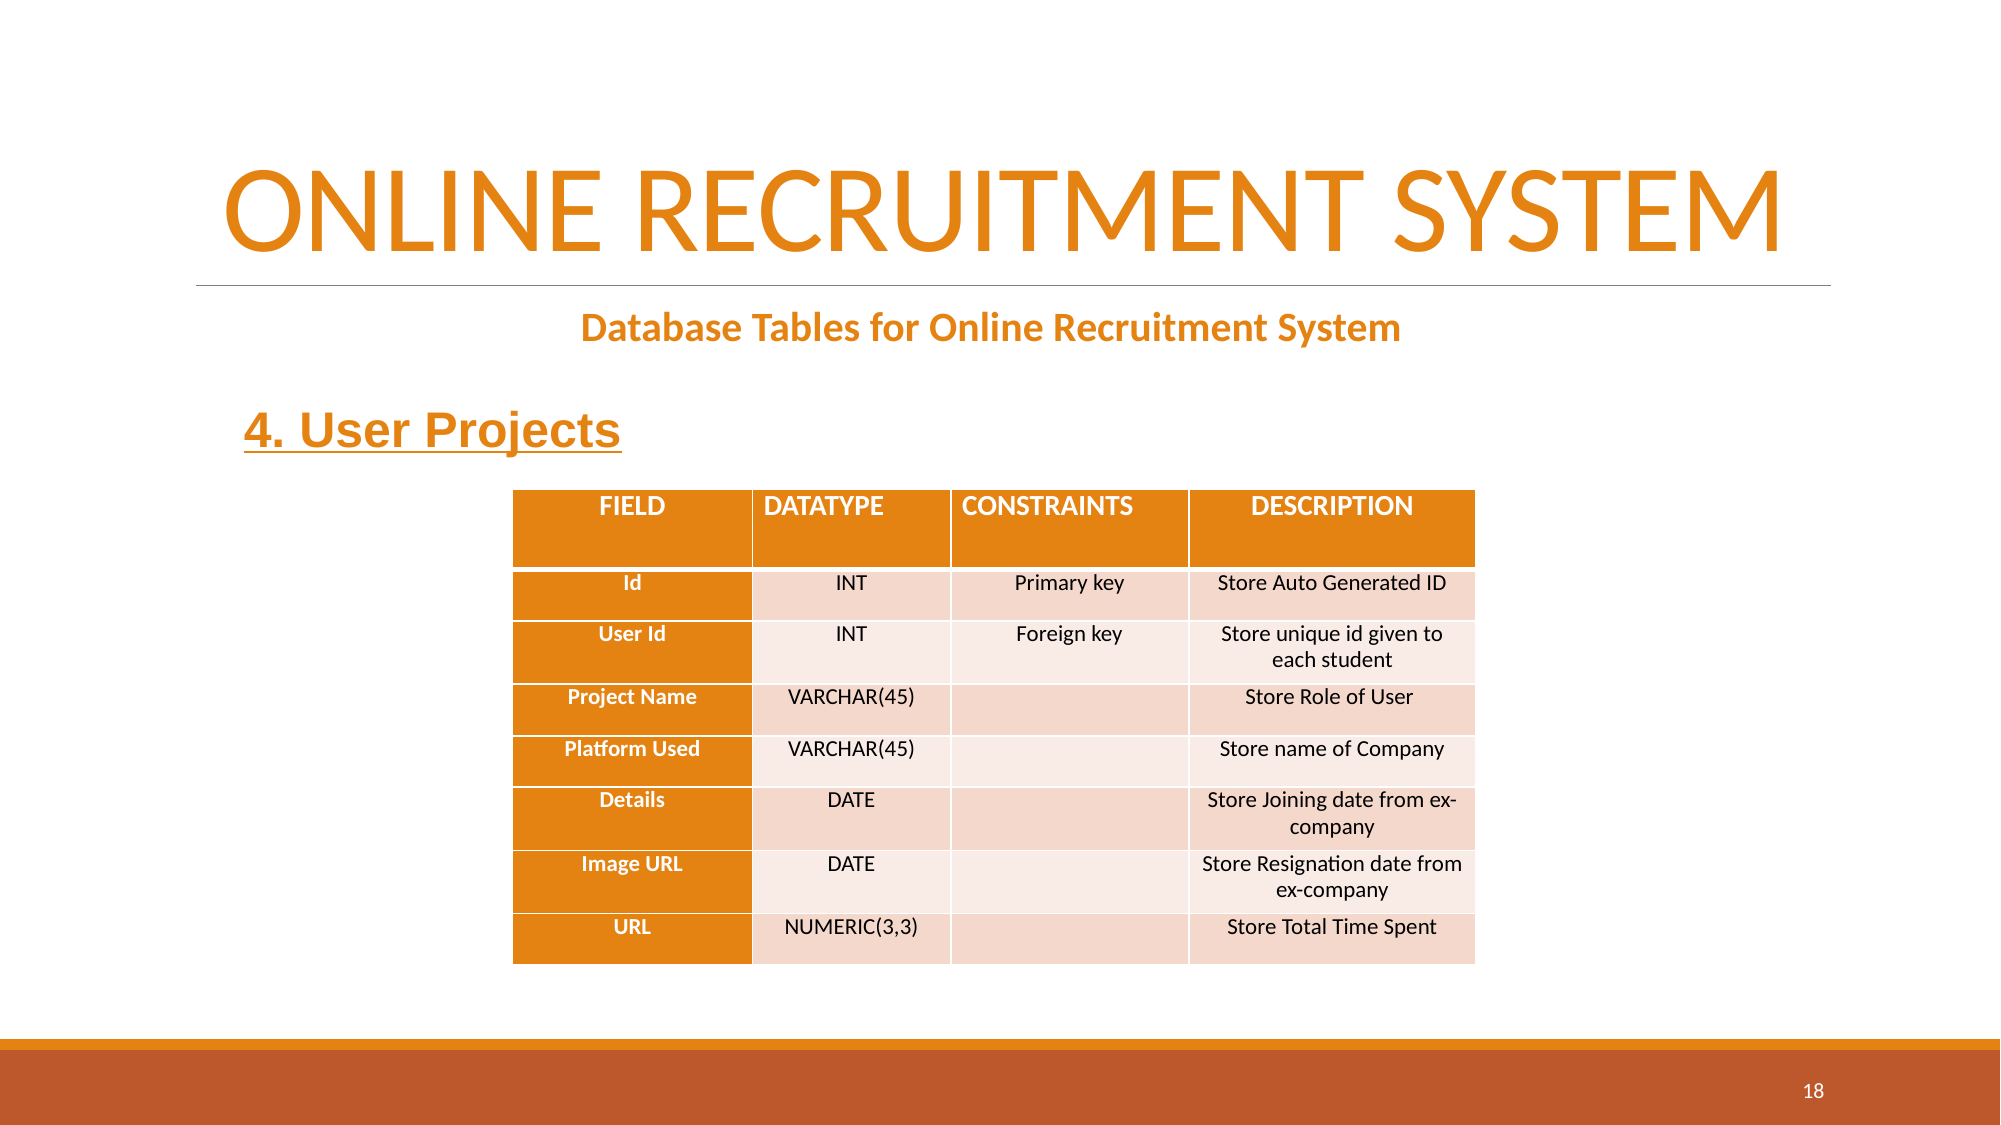

# ONLINE RECRUITMENT SYSTEM
Database Tables for Online Recruitment System
4. User Projects
| FIELD | DATATYPE | CONSTRAINTS | DESCRIPTION |
| --- | --- | --- | --- |
| Id | INT | Primary key | Store Auto Generated ID |
| User Id | INT | Foreign key | Store unique id given to each student |
| Project Name | VARCHAR(45) |  | Store Role of User |
| Platform Used | VARCHAR(45) |  | Store name of Company |
| Details | DATE |  | Store Joining date from ex-company |
| Image URL | DATE |  | Store Resignation date from ex-company |
| URL | NUMERIC(3,3) |  | Store Total Time Spent |
18